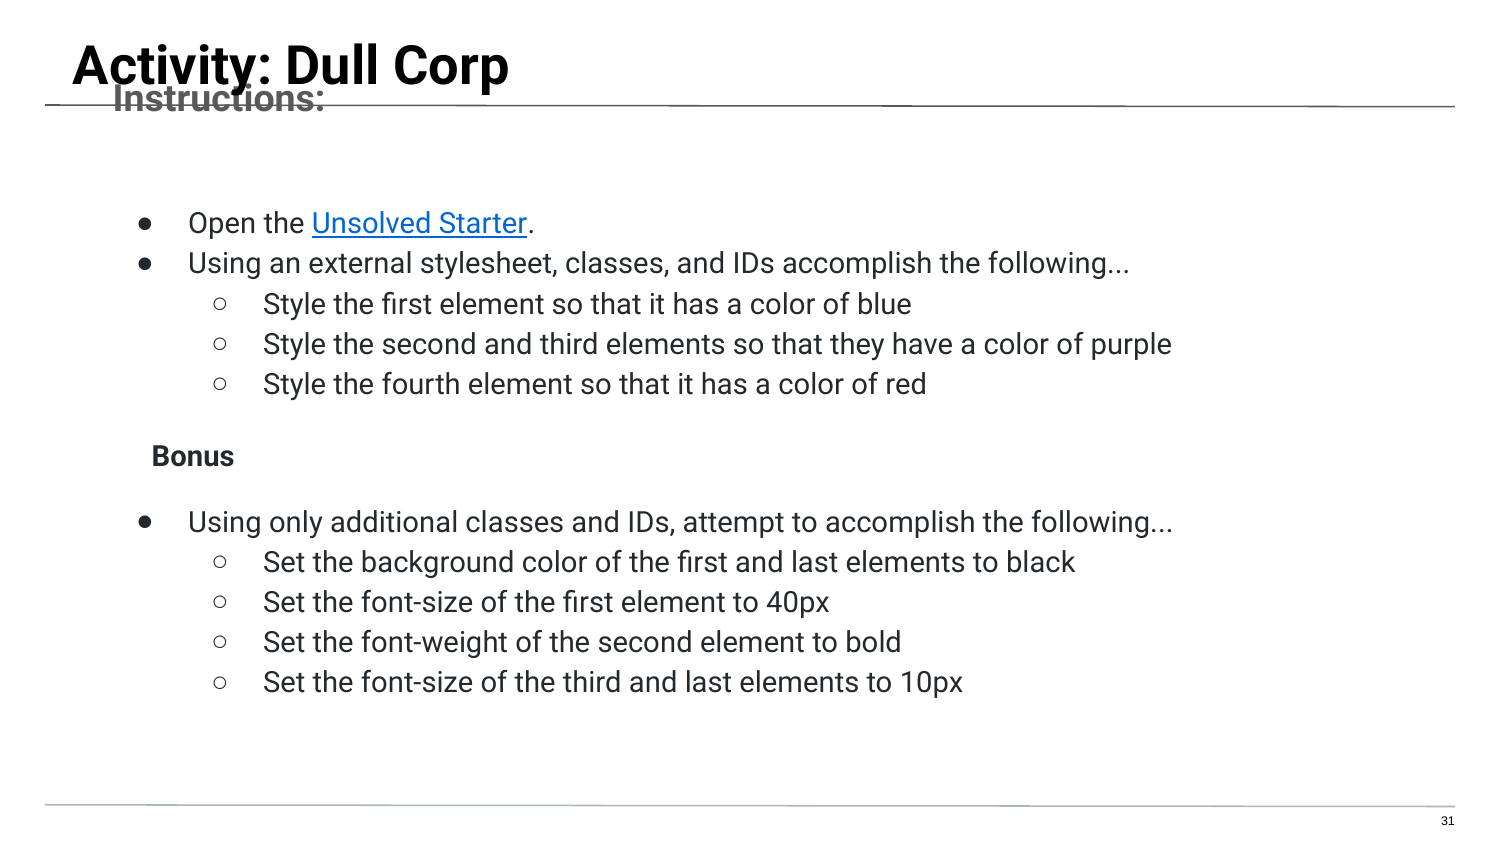

# Activity: Dull Corp
Instructions:
Open the Unsolved Starter.
Using an external stylesheet, classes, and IDs accomplish the following...
Style the first element so that it has a color of blue
Style the second and third elements so that they have a color of purple
Style the fourth element so that it has a color of red
 Bonus
Using only additional classes and IDs, attempt to accomplish the following...
Set the background color of the first and last elements to black
Set the font-size of the first element to 40px
Set the font-weight of the second element to bold
Set the font-size of the third and last elements to 10px

31